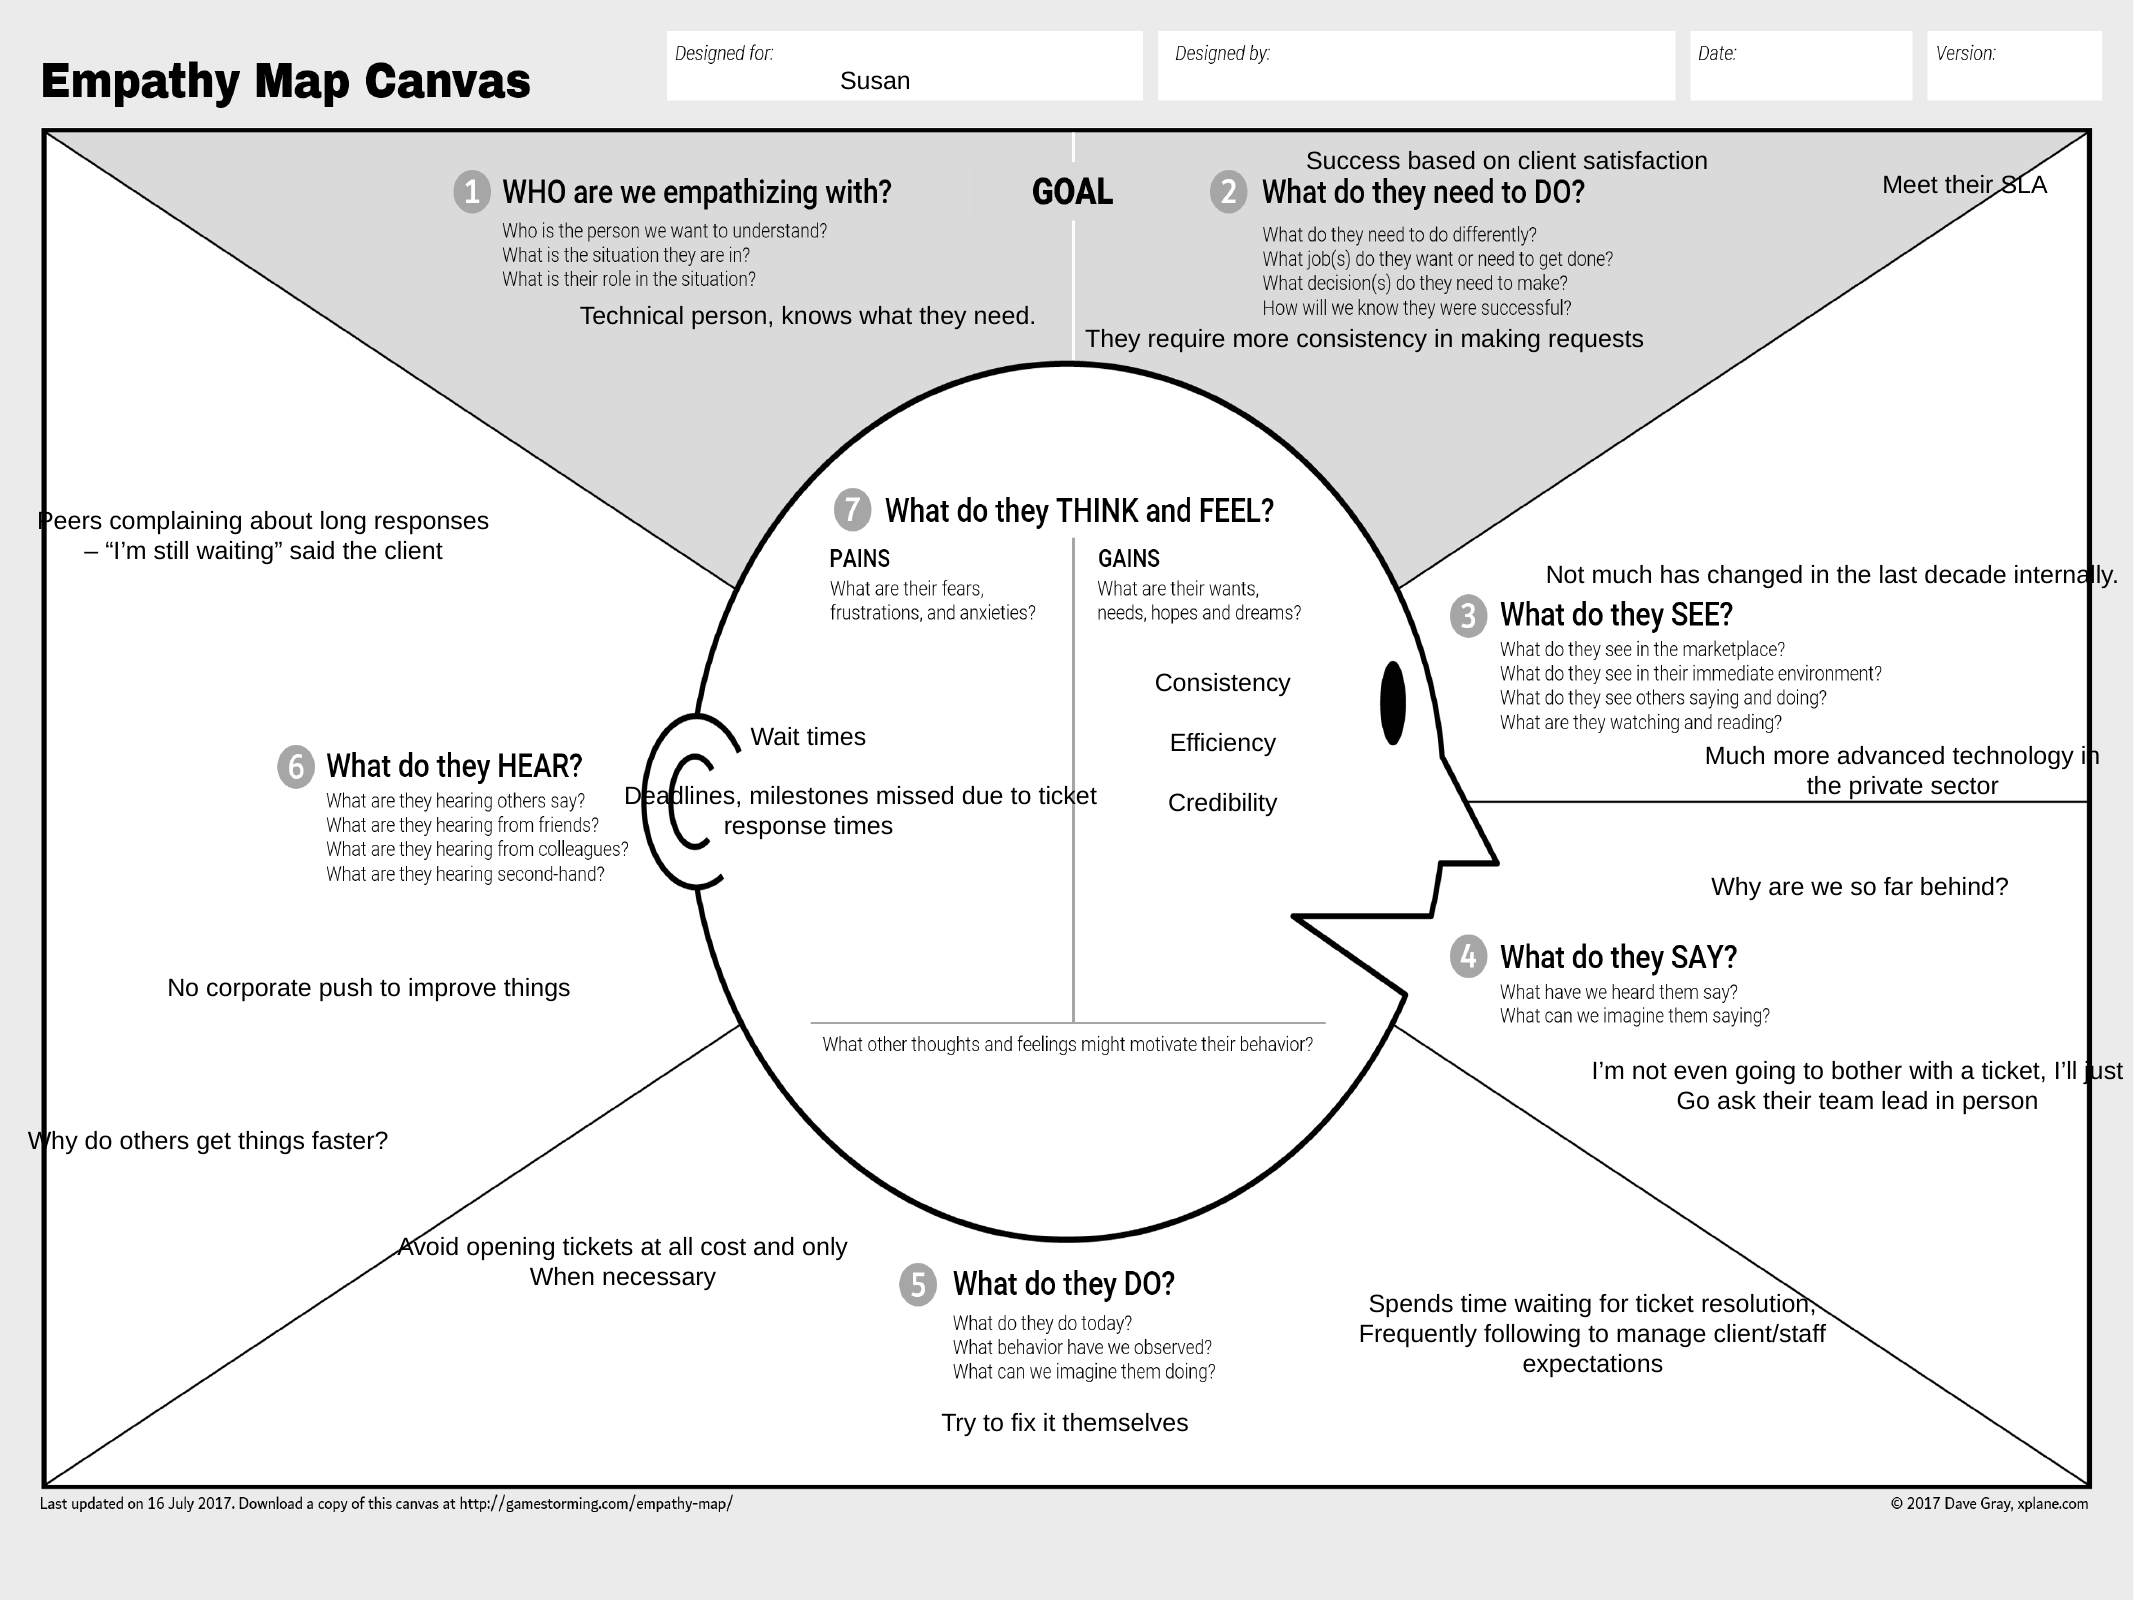

Susan
Success based on client satisfaction
Meet their SLA
Technical person, knows what they need.
They require more consistency in making requests
Peers complaining about long responses – “I’m still waiting” said the client
Not much has changed in the last decade internally.
Consistency

Efficiency

Credibility
Wait times

               Deadlines, milestones missed due to ticket response times
Much more advanced technology in
the private sector
Why are we so far behind?
No corporate push to improve things
I’m not even going to bother with a ticket, I’ll just
Go ask their team lead in person
Why do others get things faster?
Avoid opening tickets at all cost and only
When necessary
Spends time waiting for ticket resolution,
Frequently following to manage client/staff expectations
Try to fix it themselves